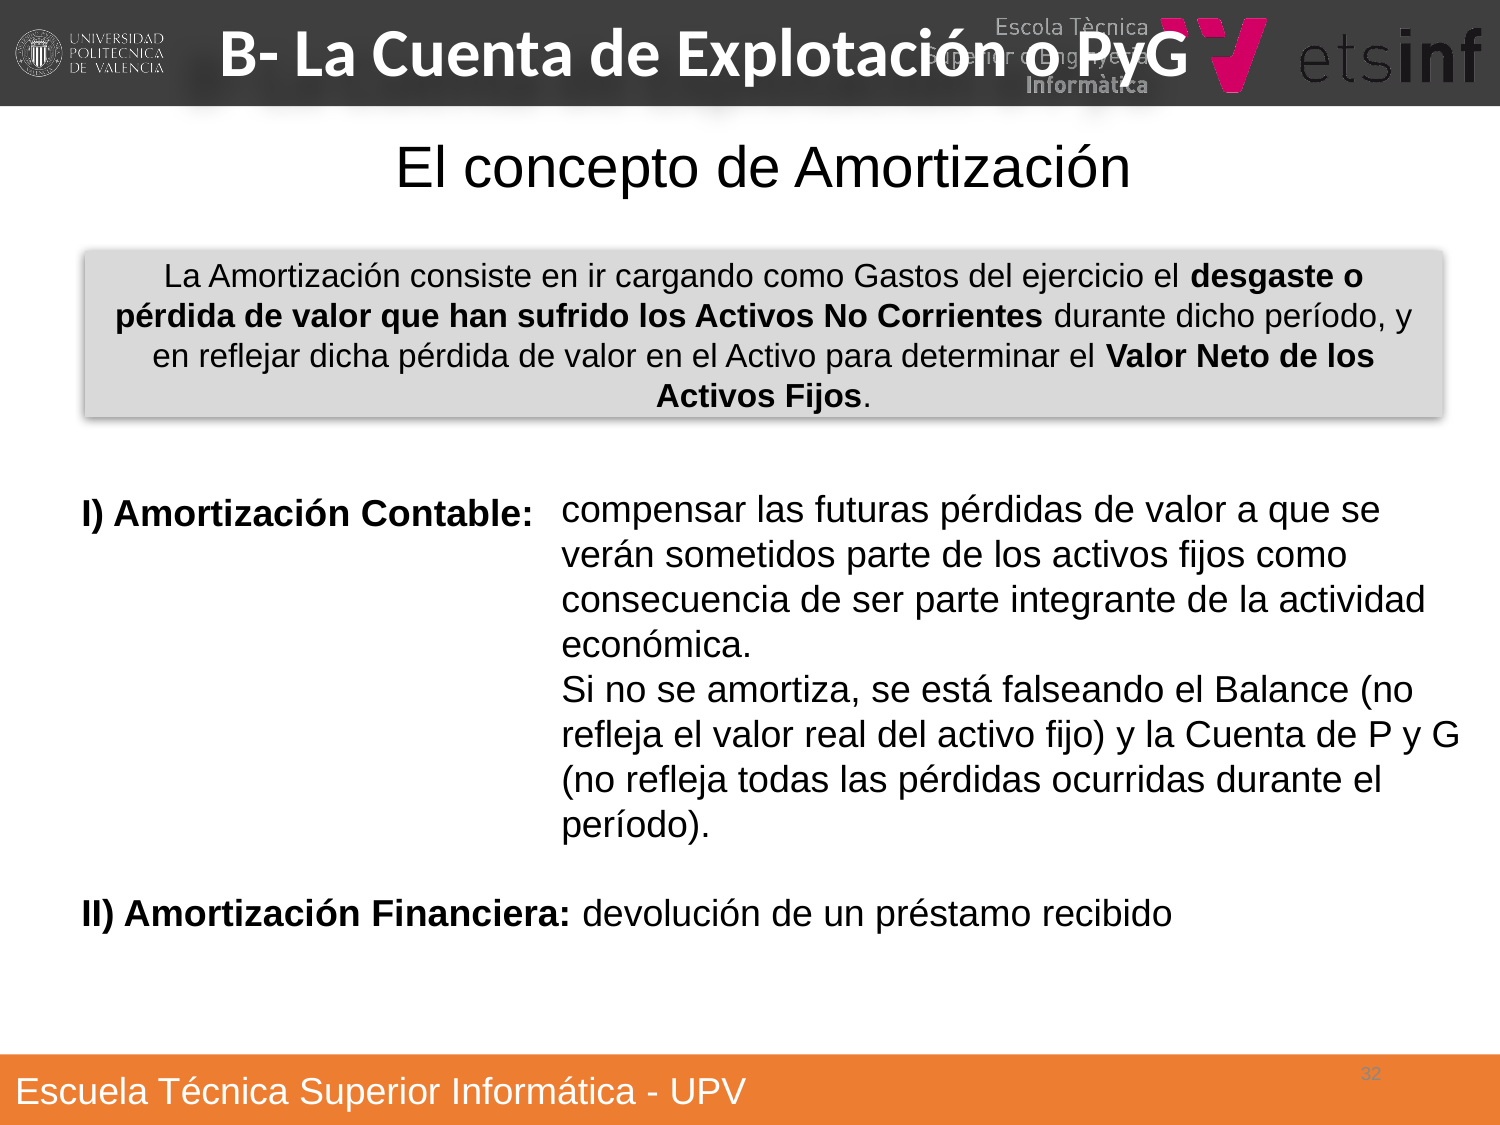

B- La Cuenta de Explotación o PyG
El concepto de Amortización
La Amortización consiste en ir cargando como Gastos del ejercicio el desgaste o pérdida de valor que han sufrido los Activos No Corrientes durante dicho período, y en reflejar dicha pérdida de valor en el Activo para determinar el Valor Neto de los Activos Fijos.
I) Amortización Contable:

compensar las futuras pérdidas de valor a que se verán sometidos parte de los activos fijos como consecuencia de ser parte integrante de la actividad económica.
Si no se amortiza, se está falseando el Balance (no refleja el valor real del activo fijo) y la Cuenta de P y G (no refleja todas las pérdidas ocurridas durante el período).
II) Amortización Financiera: devolución de un préstamo recibido

32